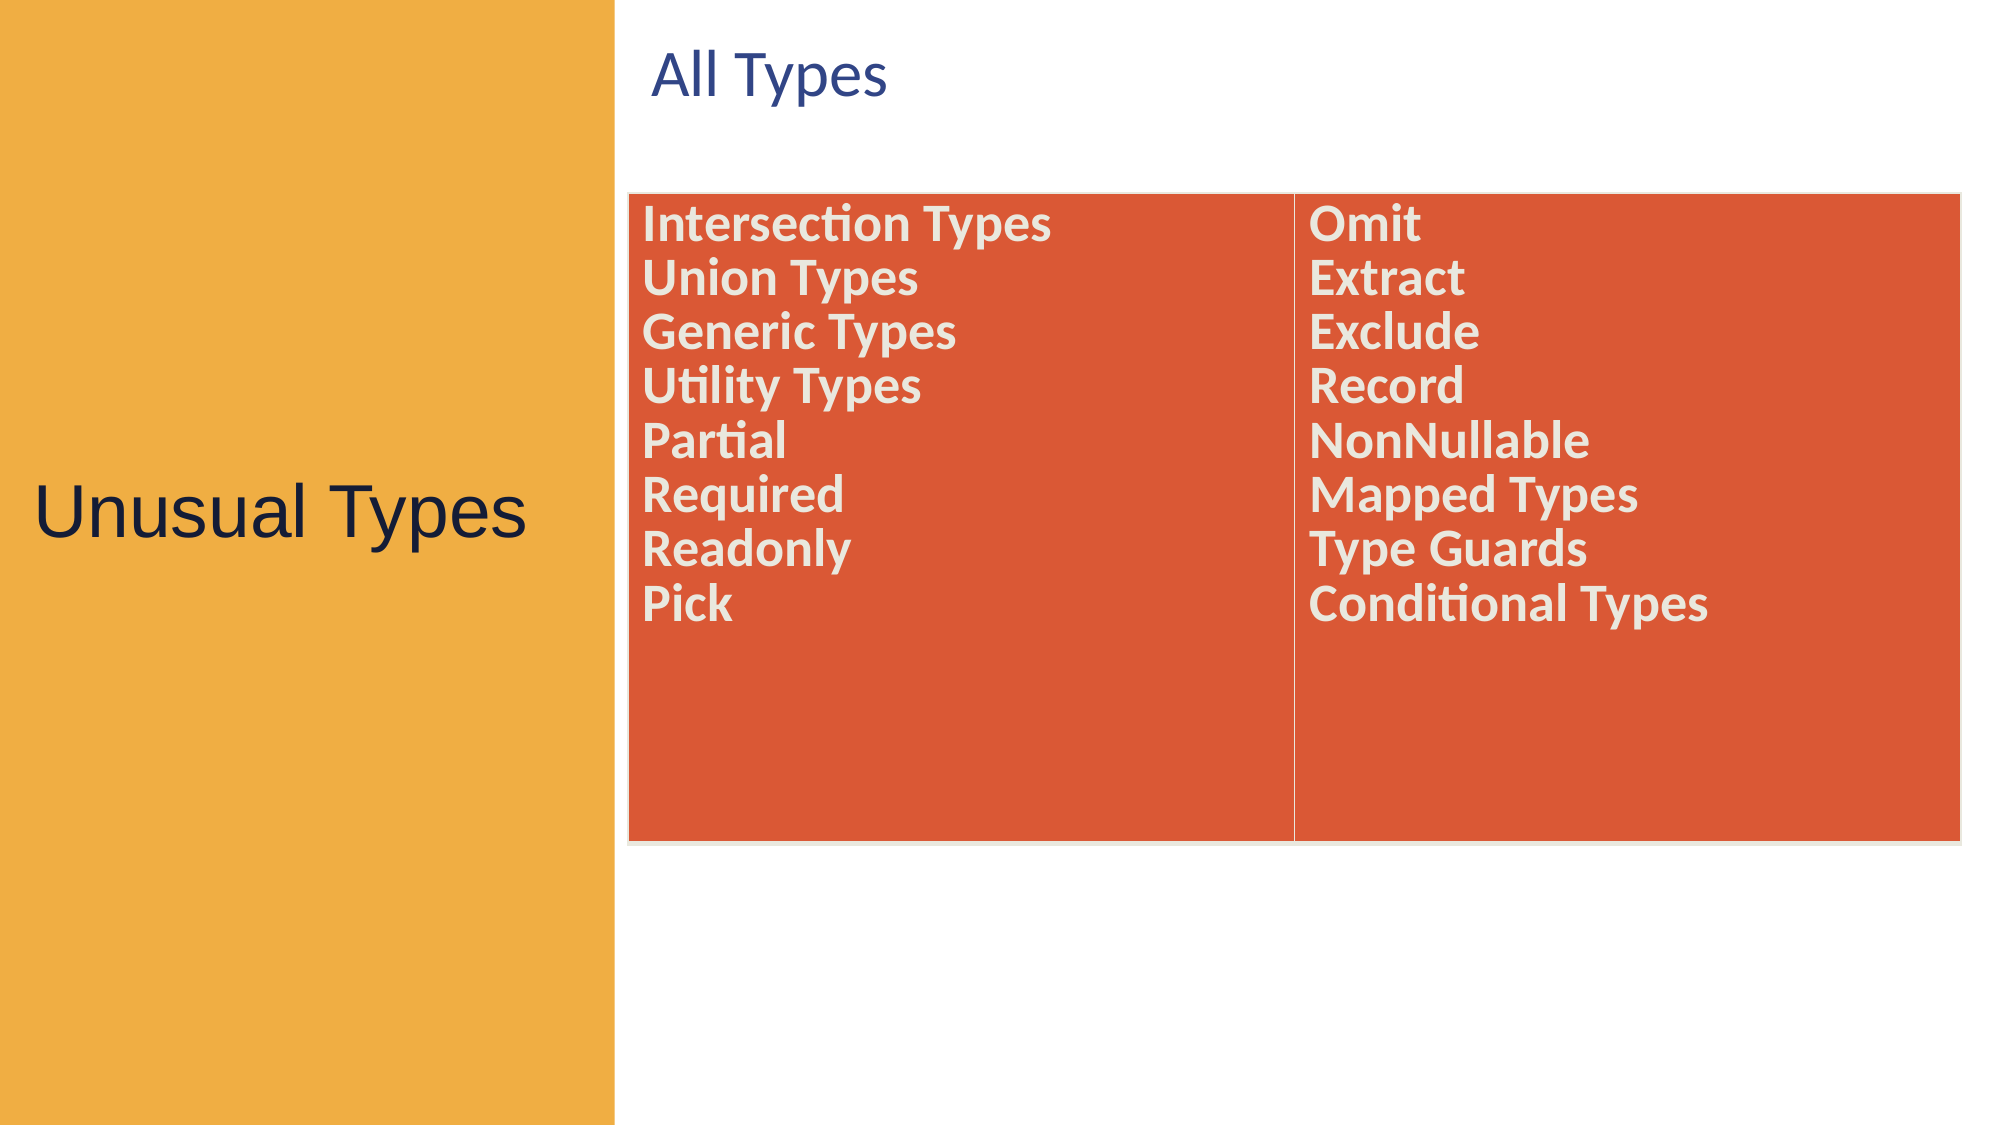

All Types

| Intersection Types Union Types Generic Types Utility Types Partial Required Readonly Pick | Omit Extract Exclude Record NonNullable Mapped Types Type Guards Conditional Types |
| --- | --- |
Unusual Types